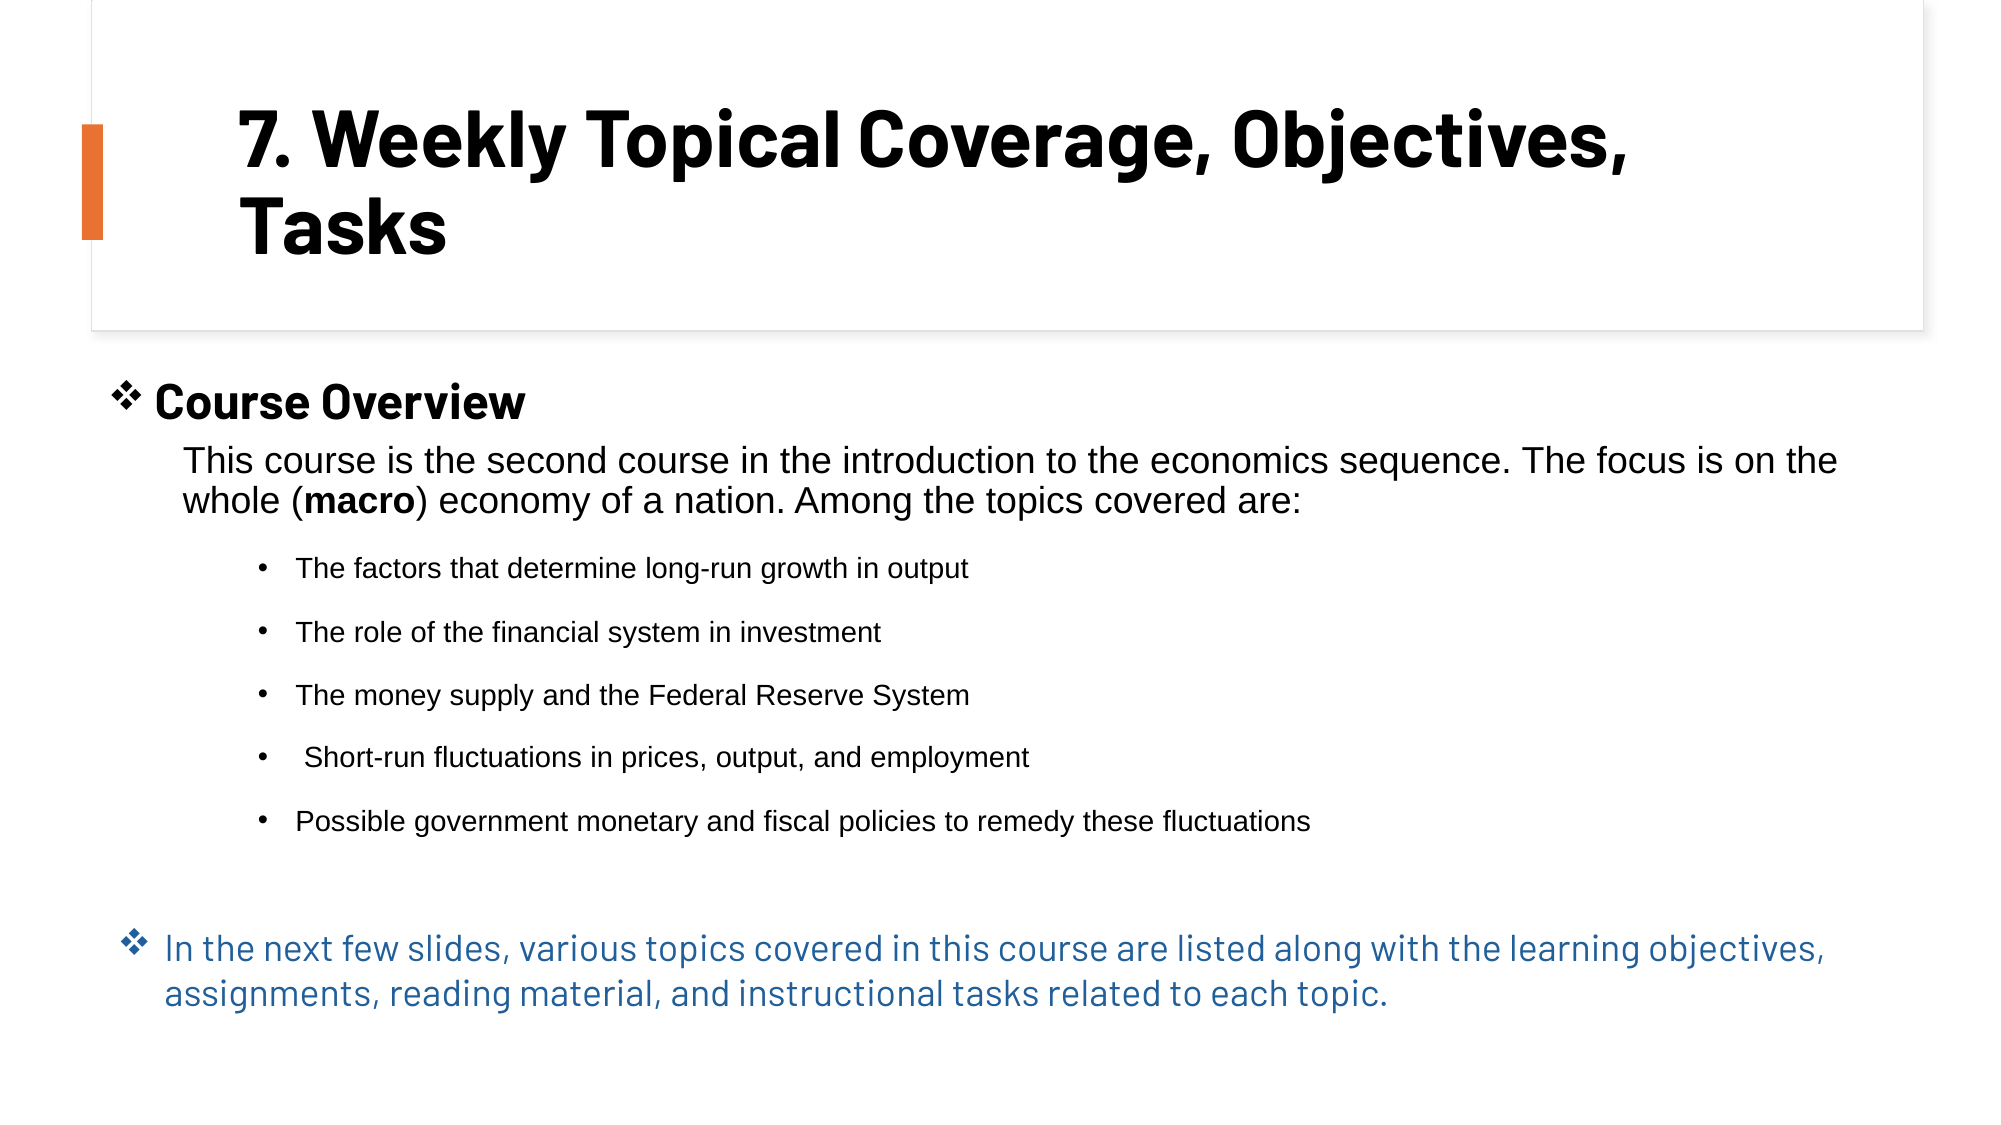

# 7. Weekly Topical Coverage, Objectives, Tasks

 Course Overview
This course is the second course in the introduction to the economics sequence. The focus is on the whole (macro) economy of a nation. Among the topics covered are:
The factors that determine long-run growth in output
The role of the financial system in investment
The money supply and the Federal Reserve System
 Short-run fluctuations in prices, output, and employment
Possible government monetary and fiscal policies to remedy these fluctuations

In the next few slides, various topics covered in this course are listed along with the learning objectives, assignments, reading material, and instructional tasks related to each topic.